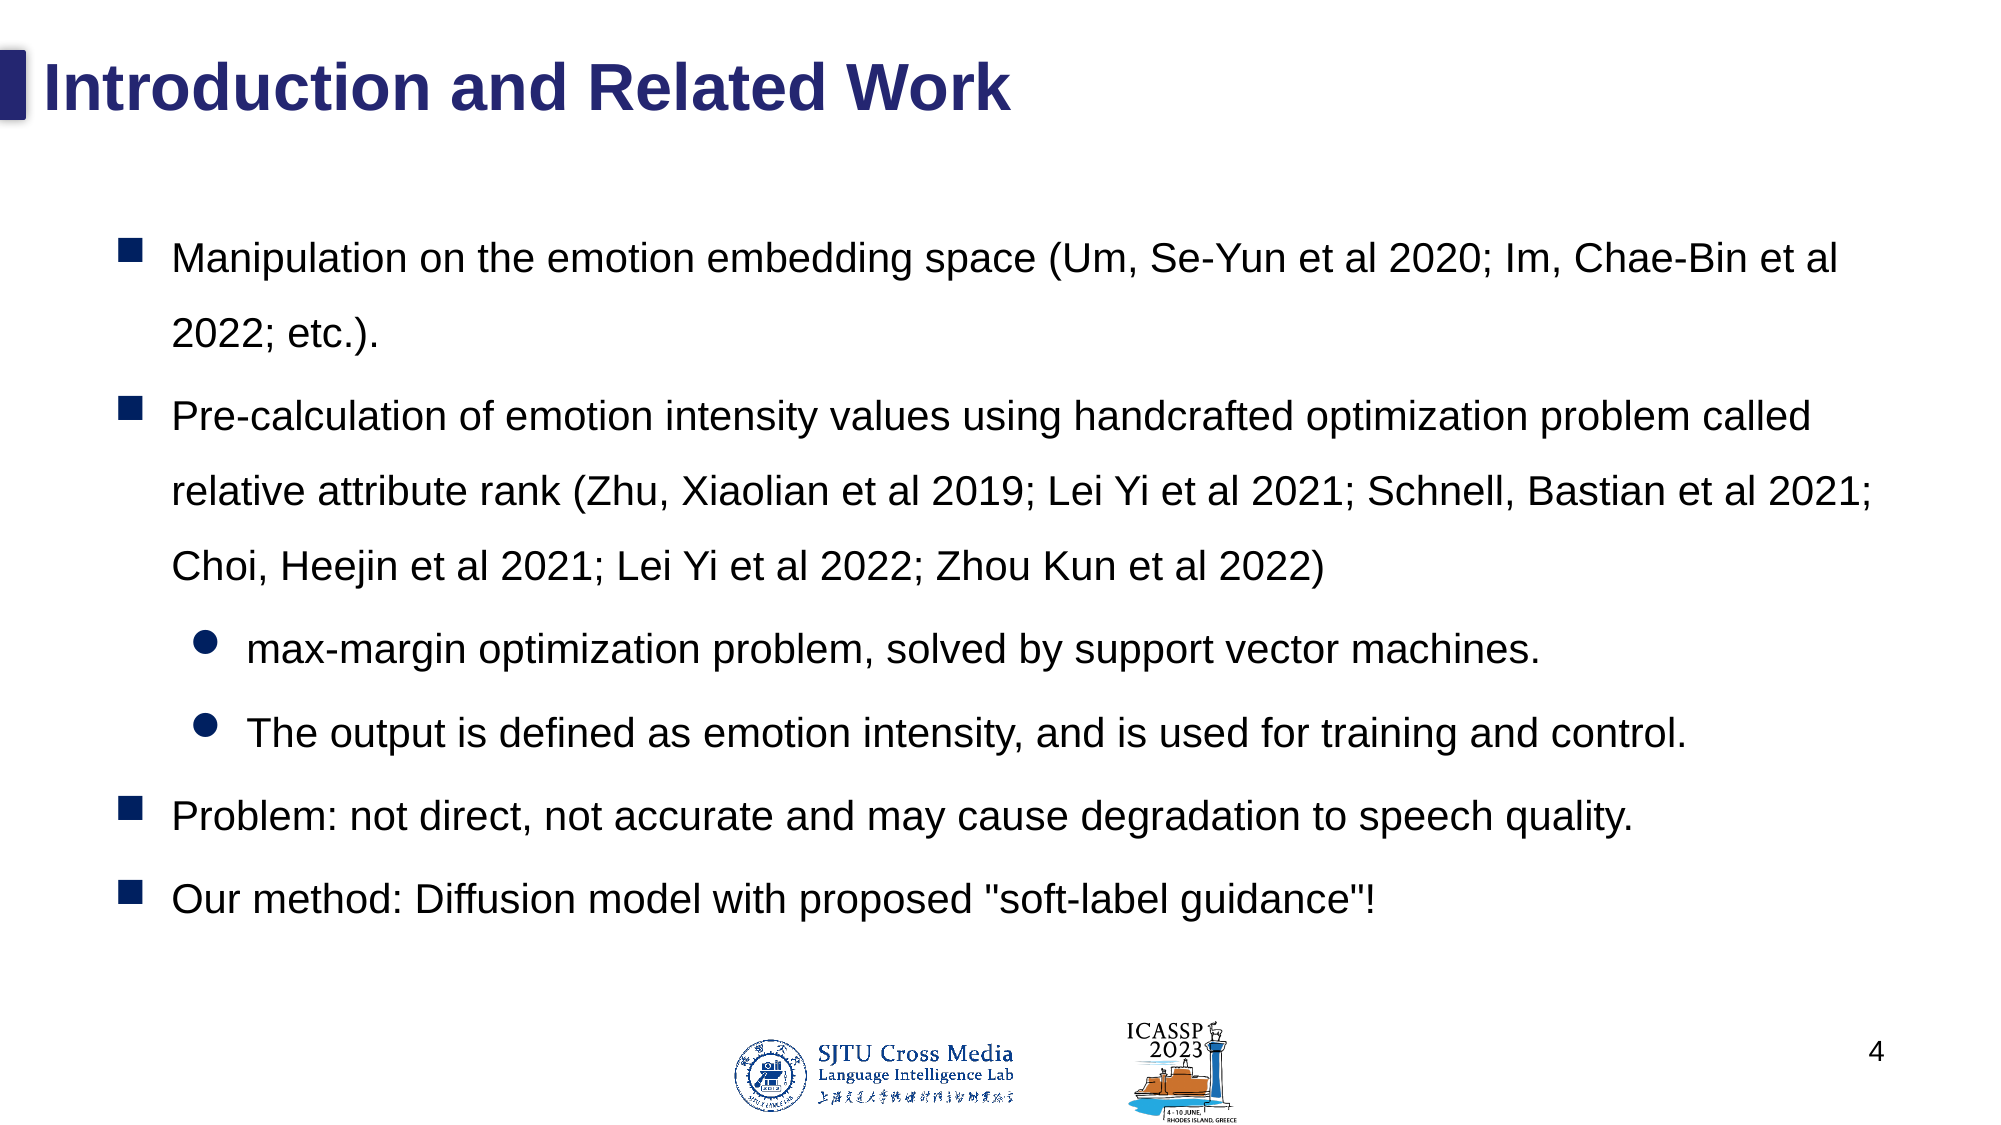

# Introduction and Related Work
Manipulation on the emotion embedding space (Um, Se-Yun et al 2020; Im, Chae-Bin et al 2022; etc.).
Pre-calculation of emotion intensity values using handcrafted optimization problem called relative attribute rank (Zhu, Xiaolian et al 2019; Lei Yi et al 2021; Schnell, Bastian et al 2021; Choi, Heejin et al 2021; Lei Yi et al 2022; Zhou Kun et al 2022)
max-margin optimization problem, solved by support vector machines.
The output is defined as emotion intensity, and is used for training and control.
Problem: not direct, not accurate and may cause degradation to speech quality.
Our method: Diffusion model with proposed "soft-label guidance"!
4